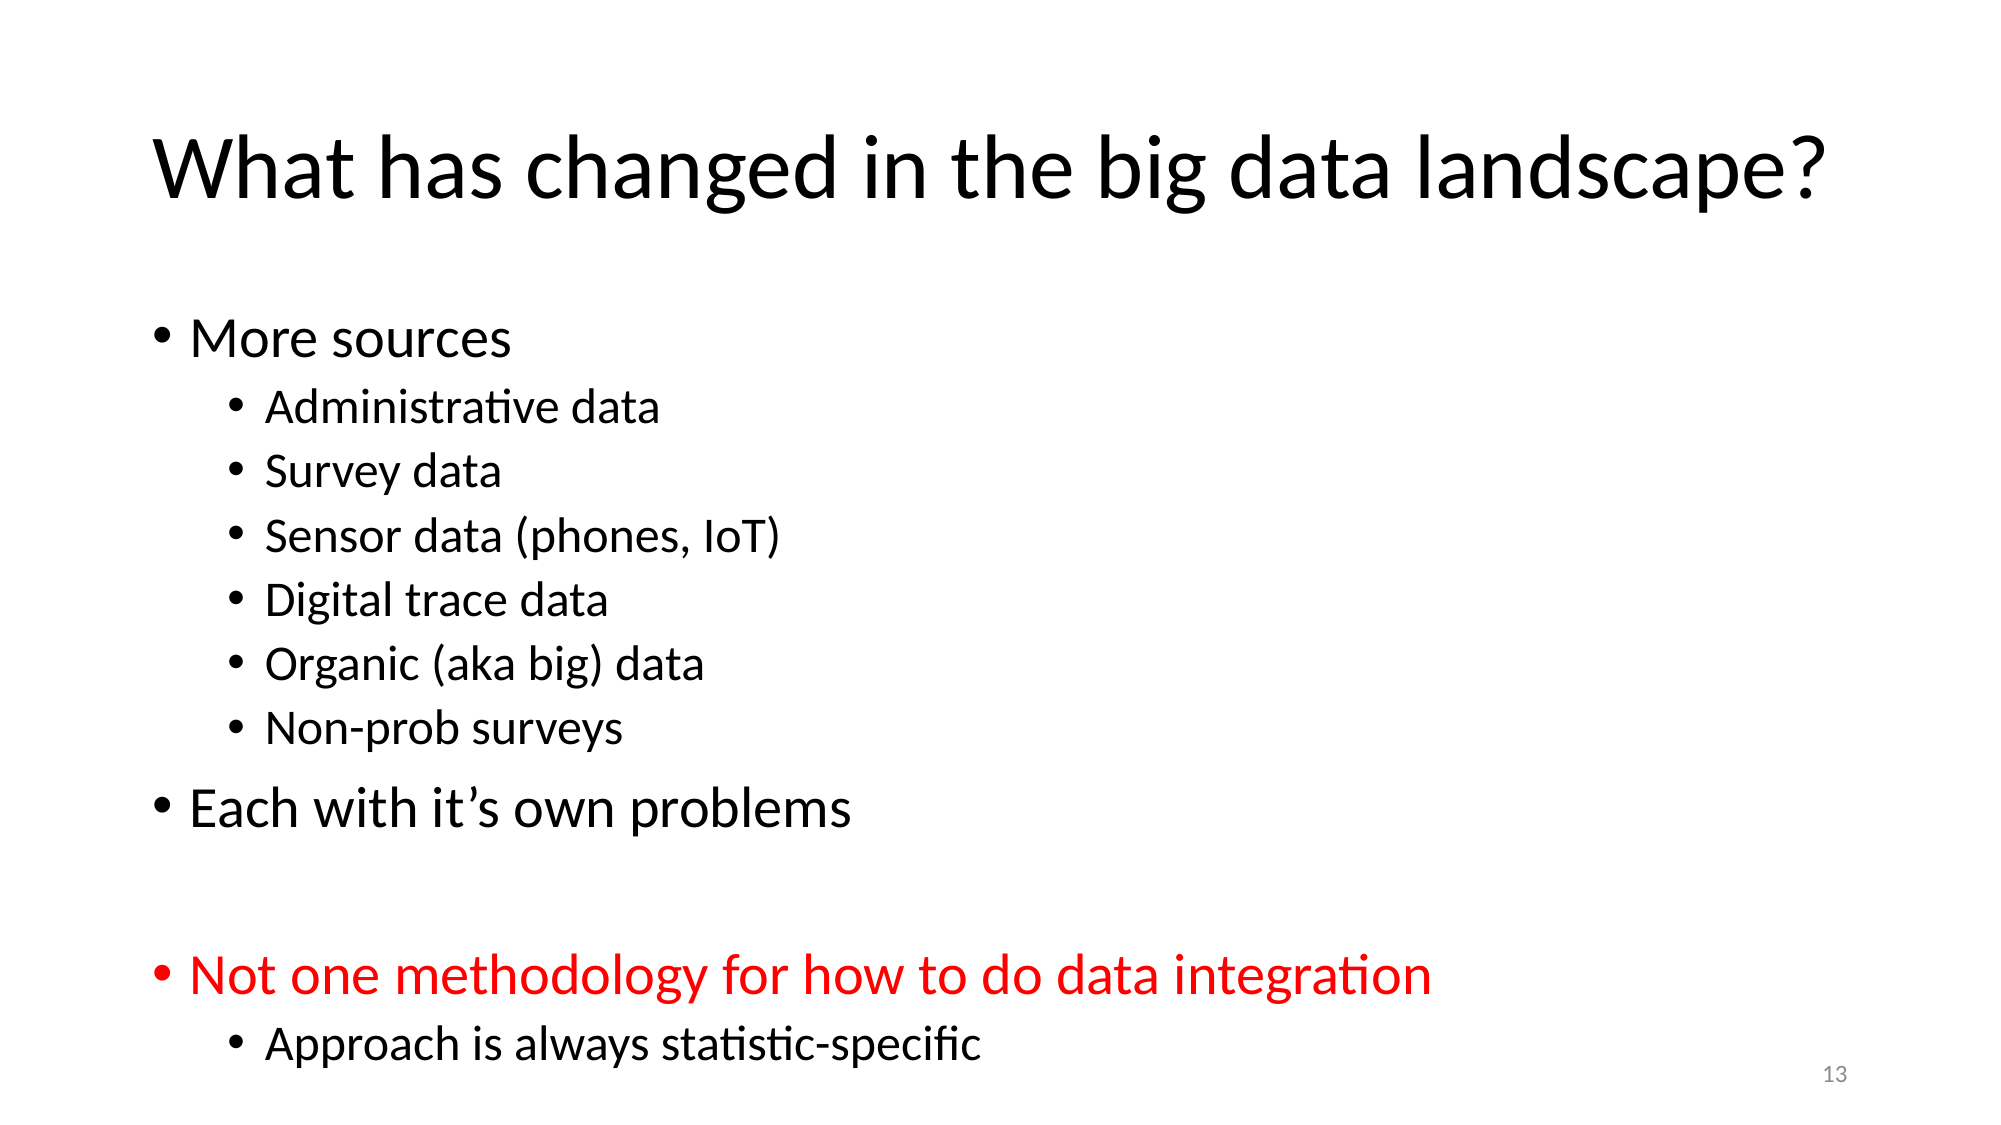

# What has changed in the big data landscape?
More sources
Administrative data
Survey data
Sensor data (phones, IoT)
Digital trace data
Organic (aka big) data
Non-prob surveys
Each with it’s own problems

Not one methodology for how to do data integration
Approach is always statistic-specific

13